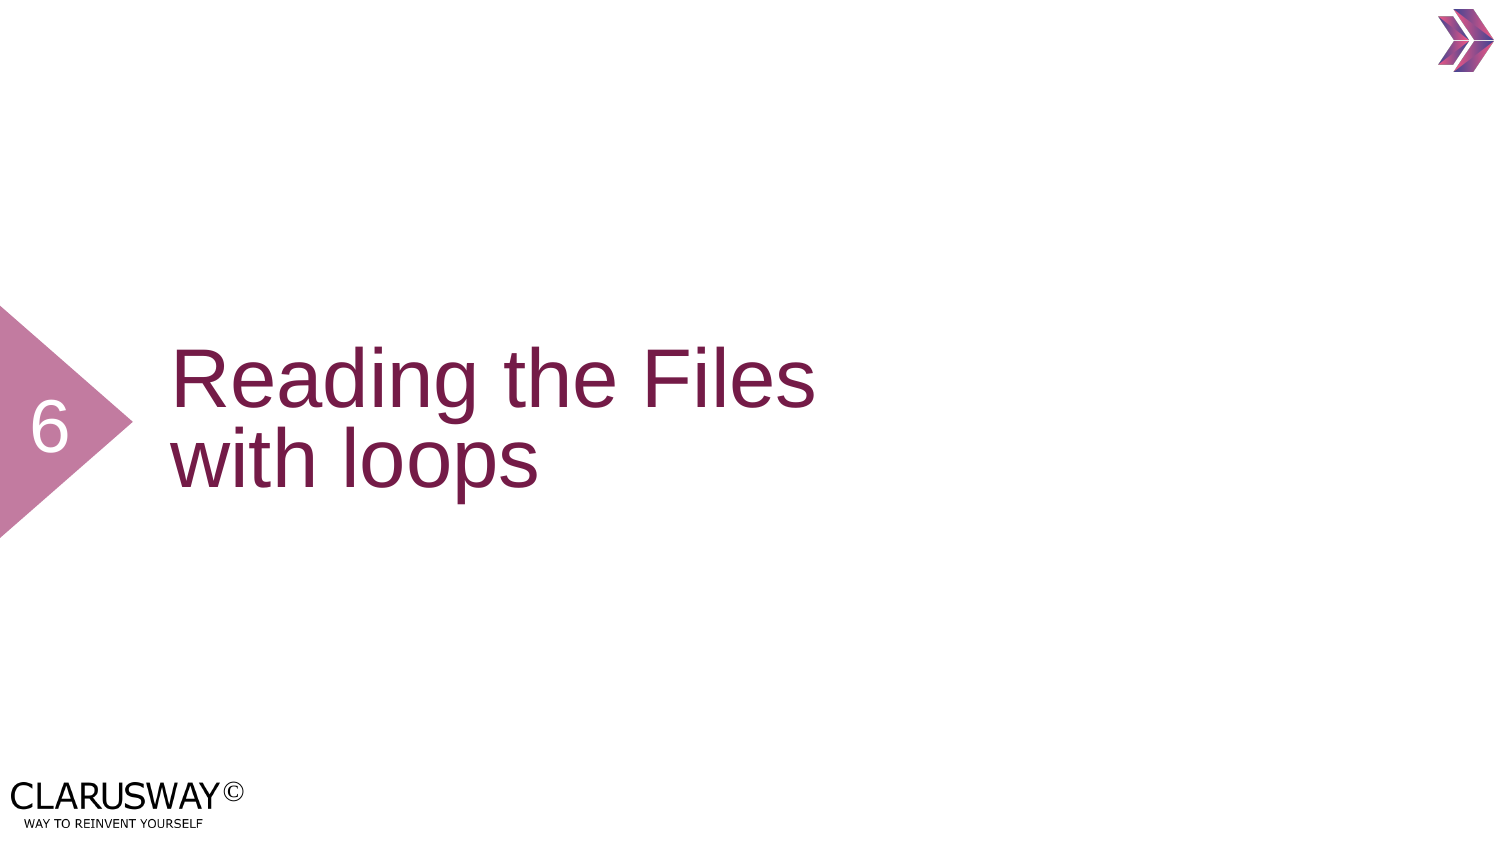

6
# Reading the Files
with loops